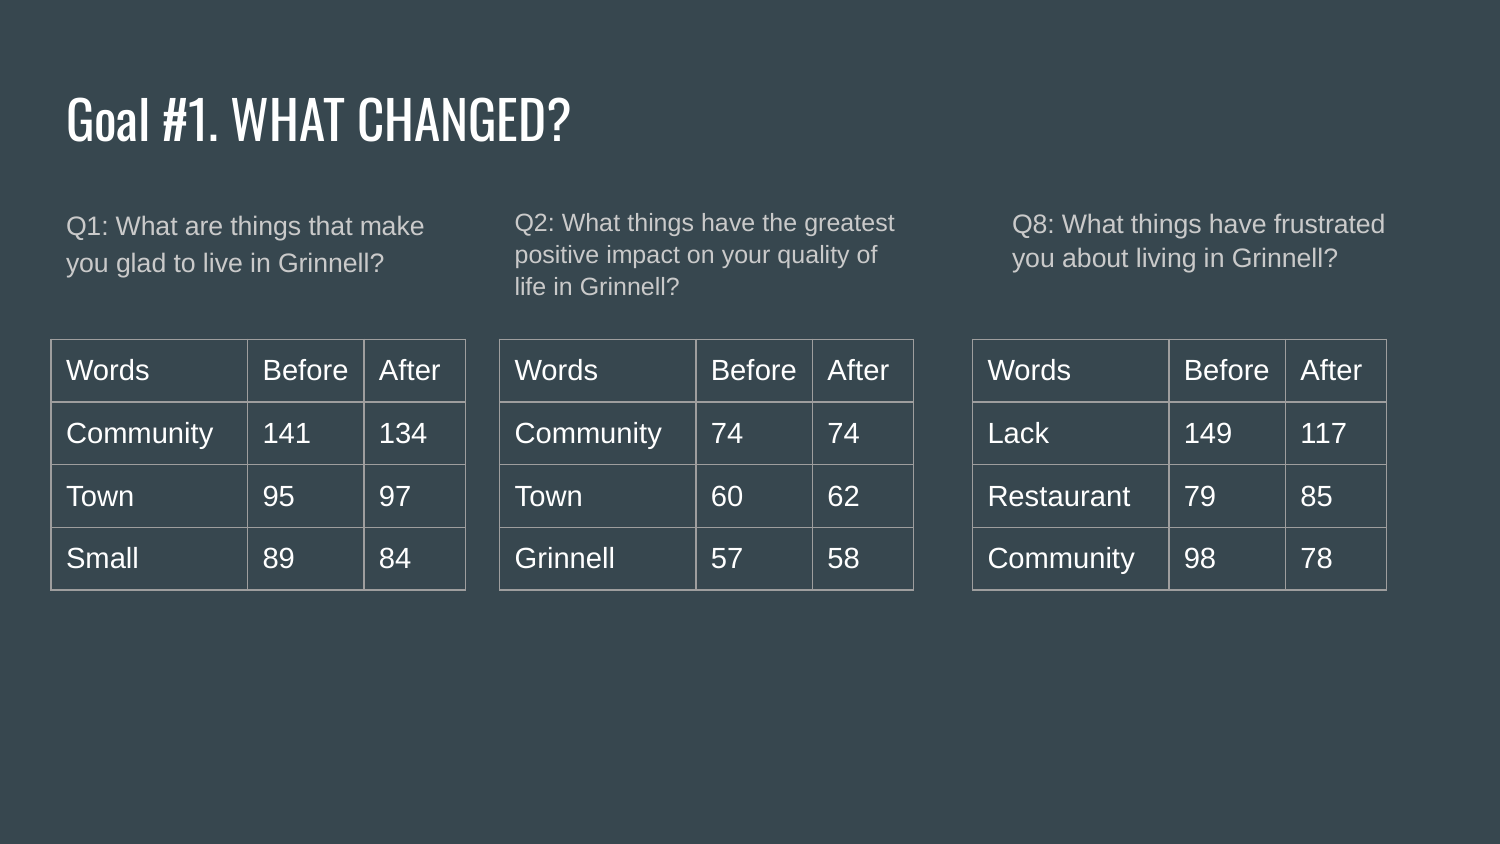

# Goal #1. WHAT CHANGED?

Q1: What are things that make you glad to live in Grinnell?
Q2: What things have the greatest positive impact on your quality of life in Grinnell?
Q8: What things have frustrated you about living in Grinnell?
| Words | Before | After |
| --- | --- | --- |
| Community | 141 | 134 |
| Town | 95 | 97 |
| Small | 89 | 84 |
| Words | Before | After |
| --- | --- | --- |
| Community | 74 | 74 |
| Town | 60 | 62 |
| Grinnell | 57 | 58 |
| Words | Before | After |
| --- | --- | --- |
| Lack | 149 | 117 |
| Restaurant | 79 | 85 |
| Community | 98 | 78 |